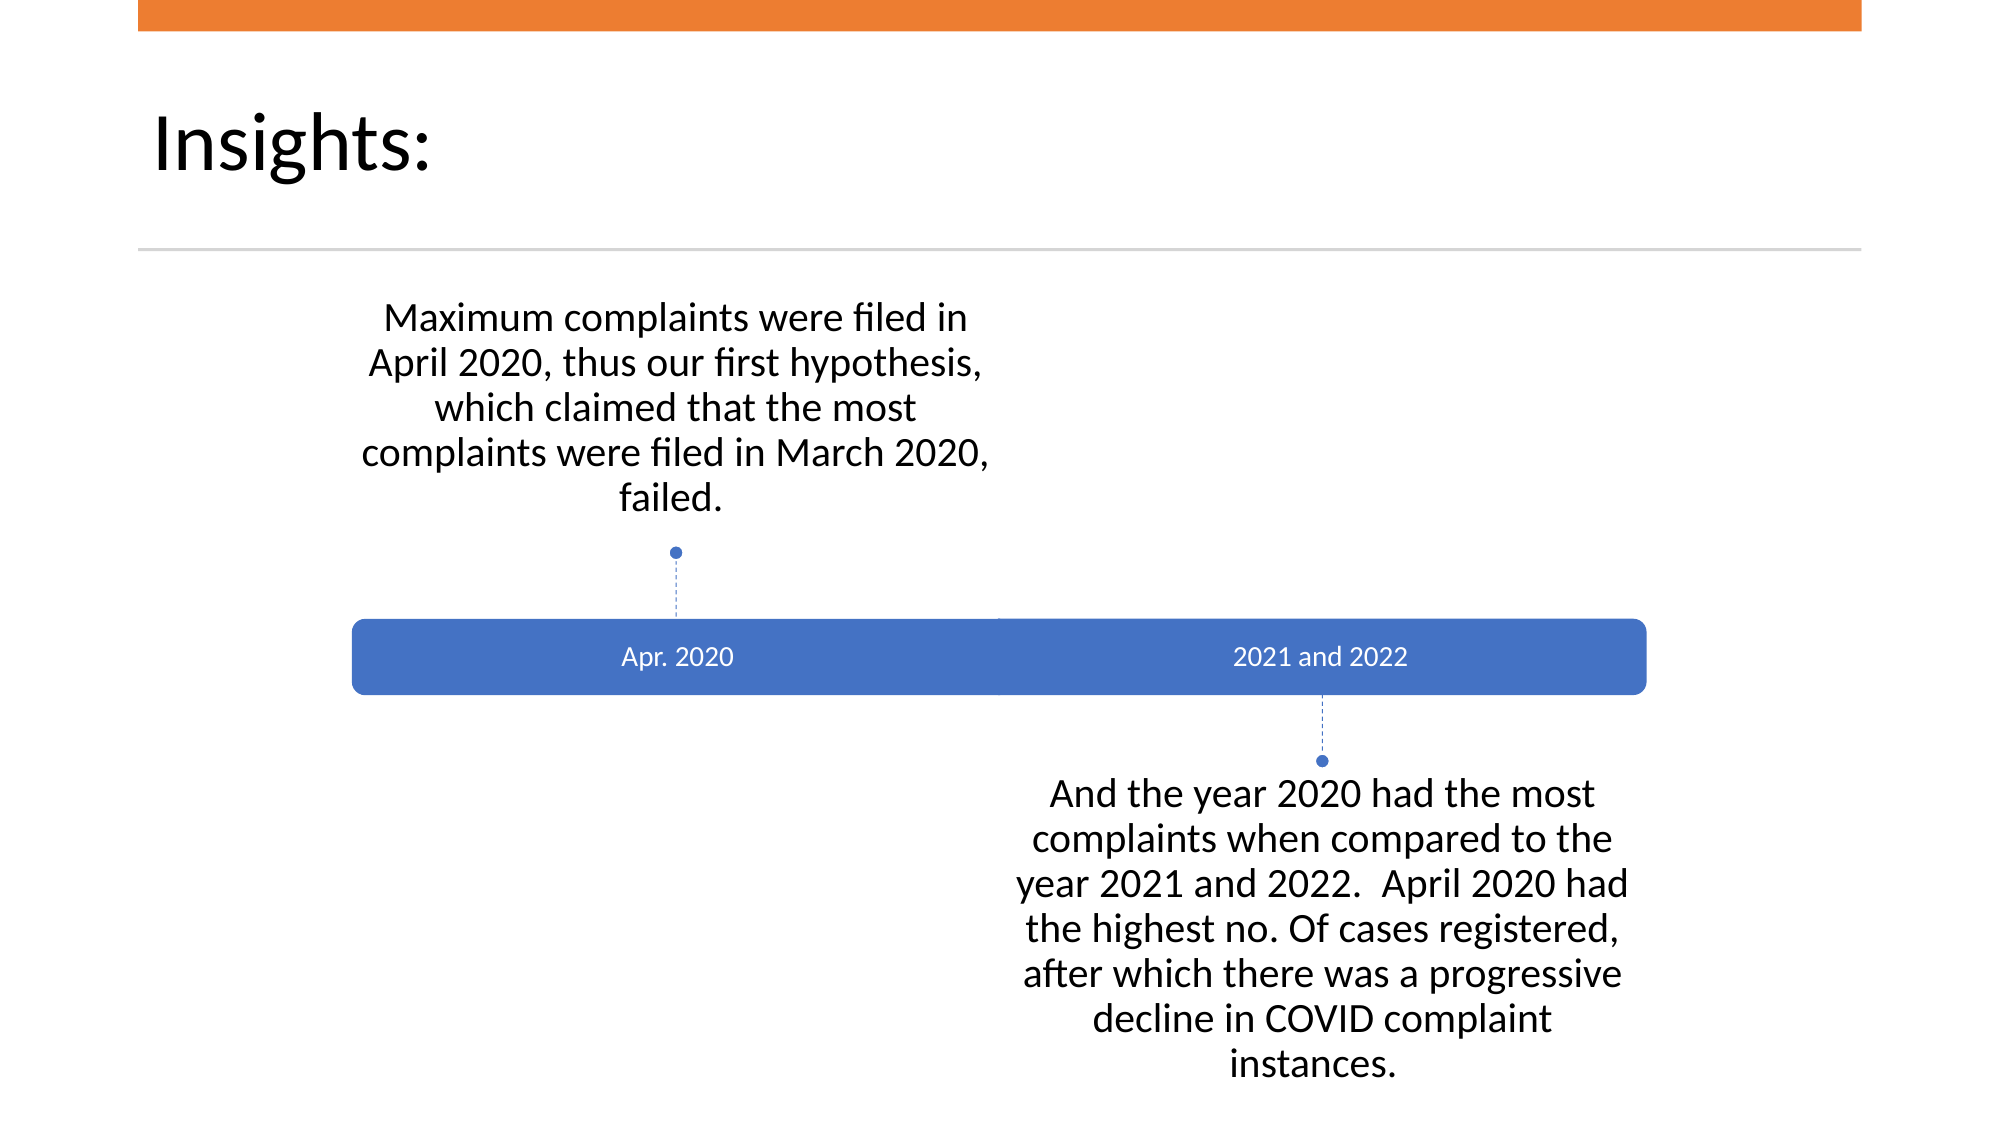

# Insights:

Apr. 2020
Maximum complaints were filed in April 2020, thus our first hypothesis, which claimed that the most complaints were filed in March 2020, failed.
2021 and 2022
And the year 2020 had the most complaints when compared to the year 2021 and 2022.  April 2020 had the highest no. Of cases registered, after which there was a progressive decline in COVID complaint instances.